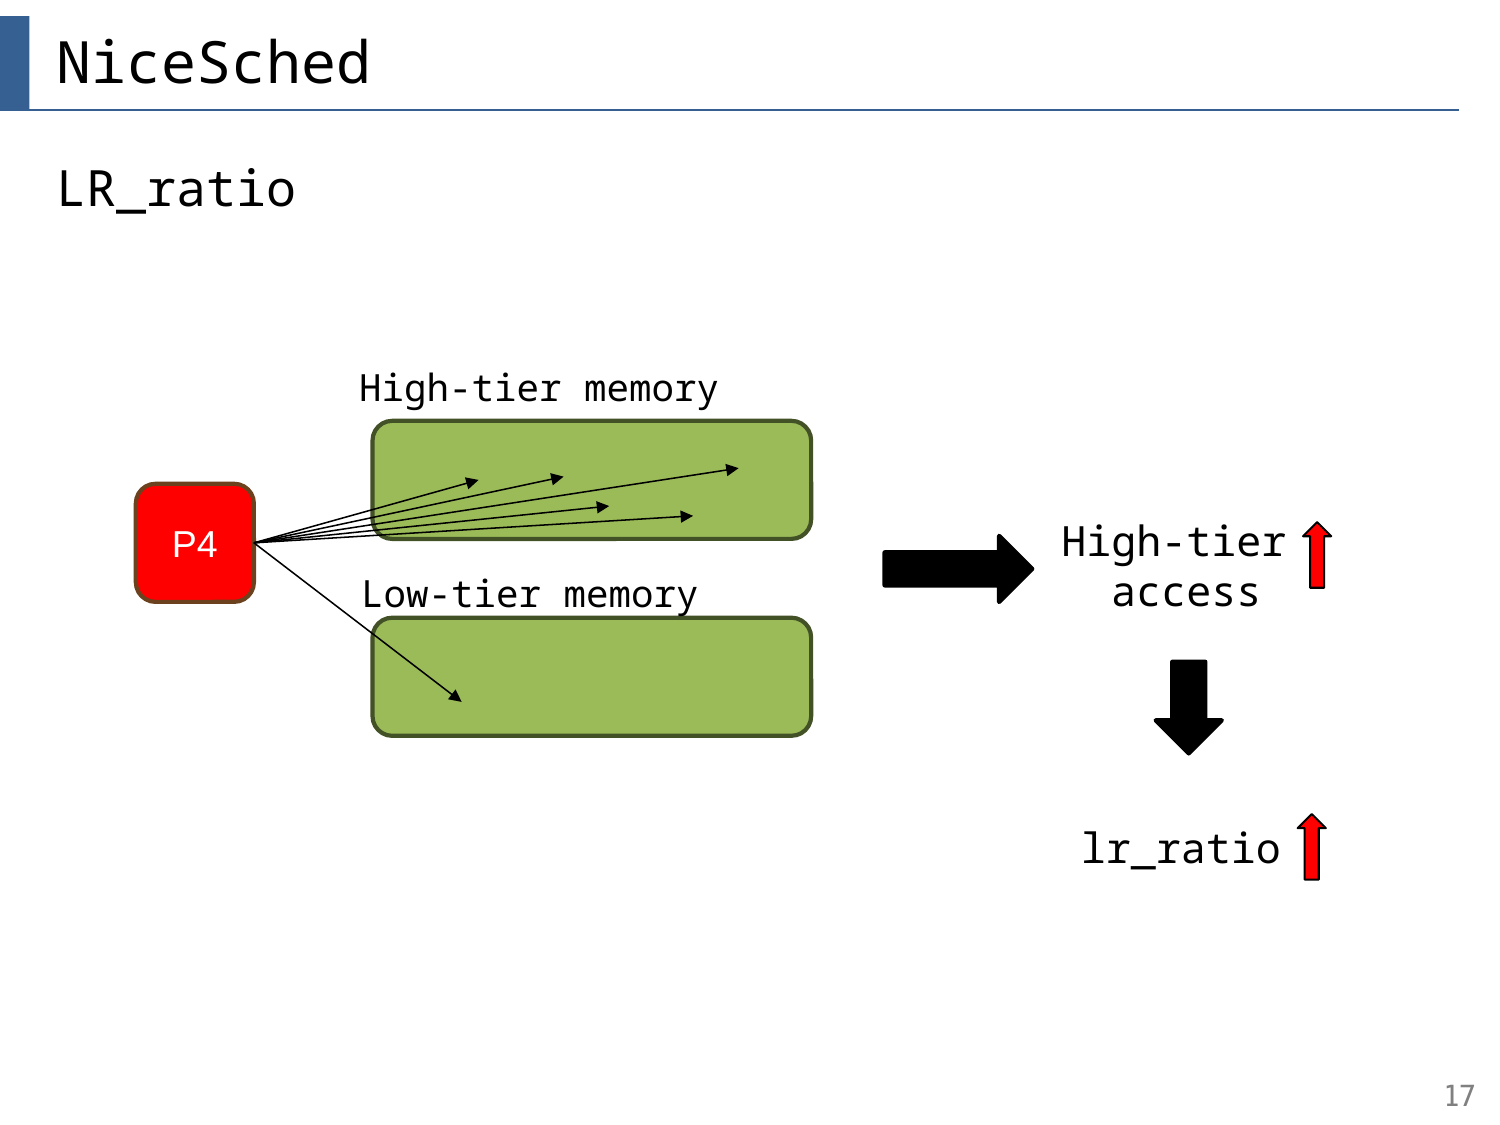

# NiceSched
LR_ratio

High-tier memory

P4

High-tier
access

Low-tier memory

lr_ratio